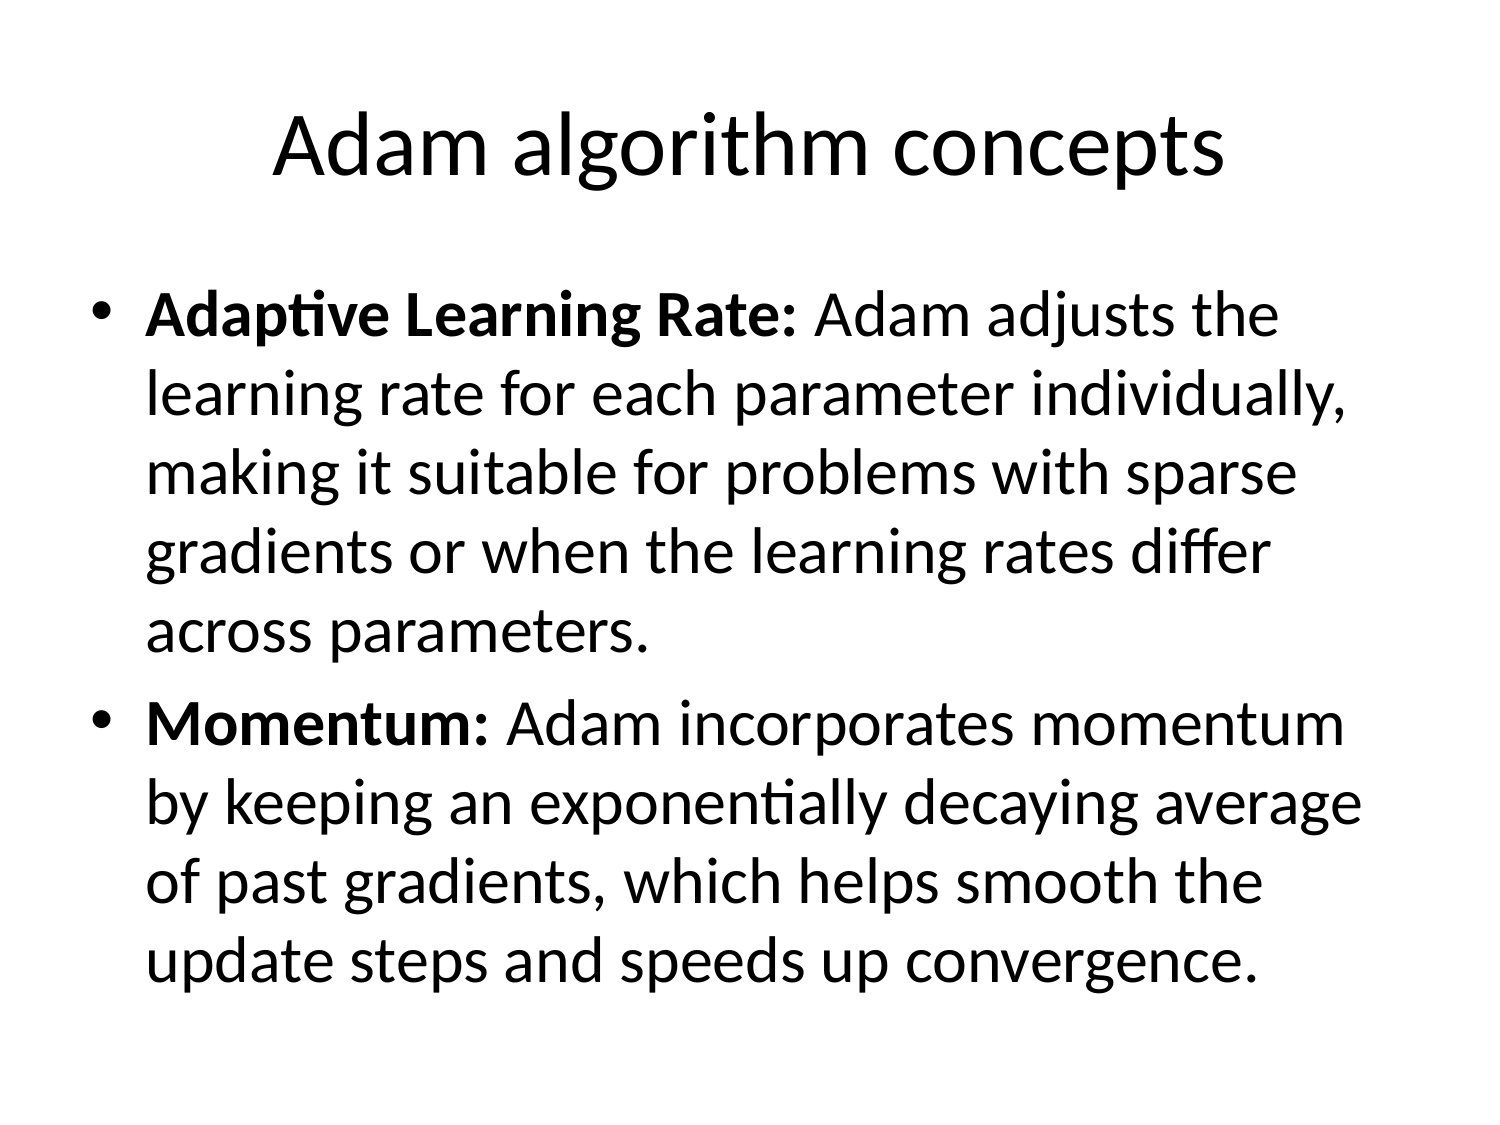

# Adam algorithm concepts
Adaptive Learning Rate: Adam adjusts the learning rate for each parameter individually, making it suitable for problems with sparse gradients or when the learning rates differ across parameters.
Momentum: Adam incorporates momentum by keeping an exponentially decaying average of past gradients, which helps smooth the update steps and speeds up convergence.